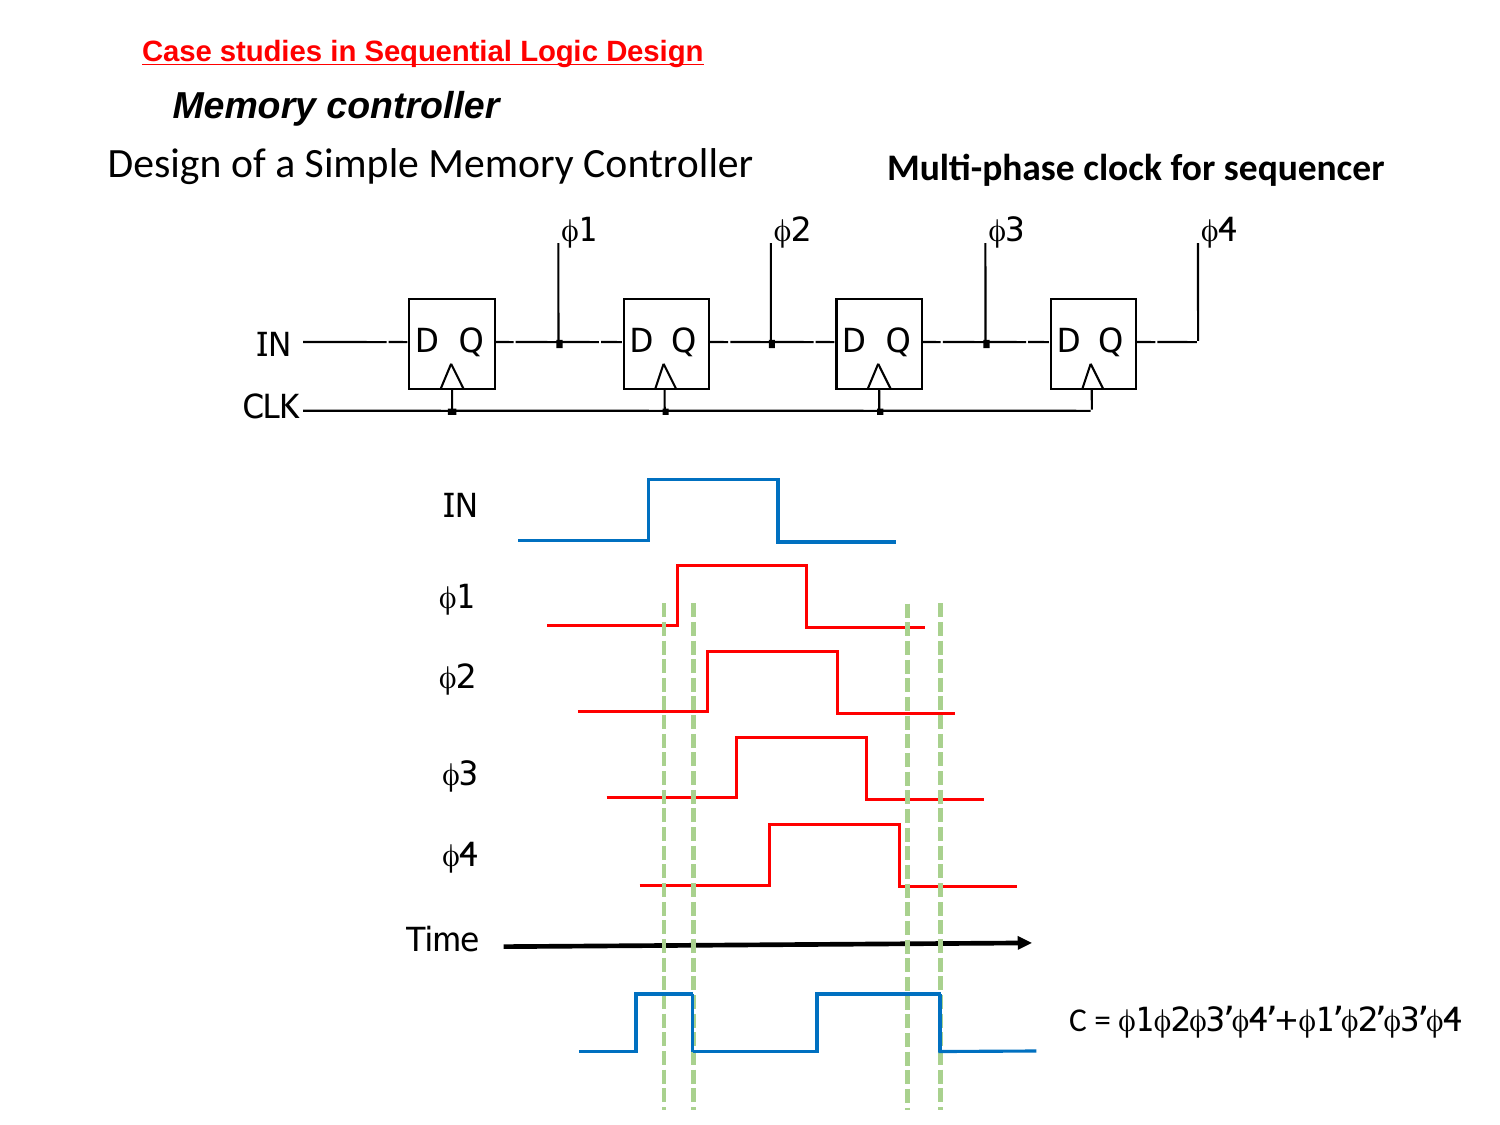

Case studies in Sequential Logic Design
Memory controller
Design of a Simple Memory Controller
Multi-phase clock for sequencer
φ1
φ2
φ3
φ4

D
Q
D
Q
D
Q
D
Q
IN

CLK

IN
φ1
φ2
φ3
φ4
Time
C = φ1φ2φ3’φ4’+φ1’φ2’φ3’φ4